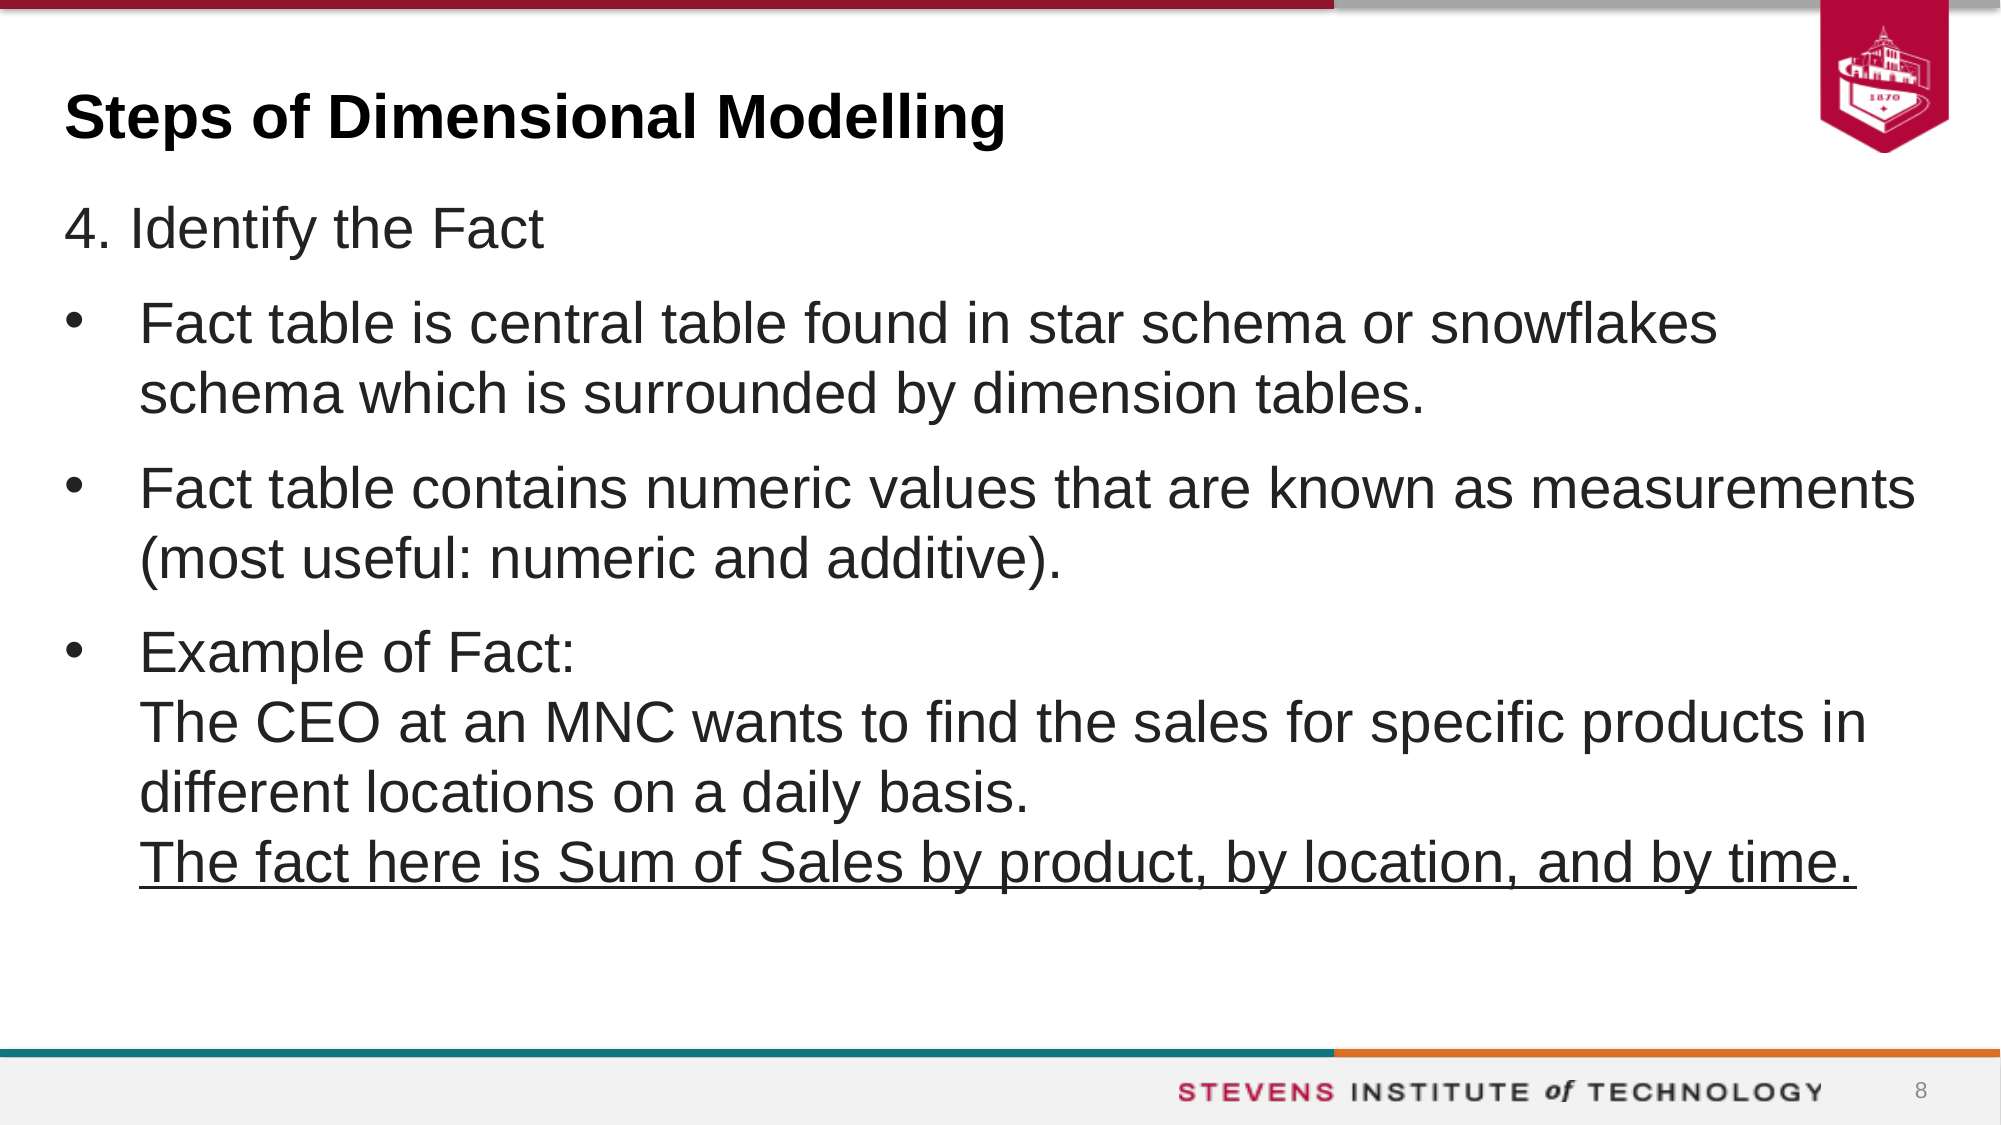

# Steps of Dimensional Modelling
4. Identify the Fact
Fact table is central table found in star schema or snowflakes schema which is surrounded by dimension tables.
Fact table contains numeric values that are known as measurements
(most useful: numeric and additive).
Example of Fact:
The CEO at an MNC wants to find the sales for specific products in different locations on a daily basis.
The fact here is Sum of Sales by product, by location, and by time.

8